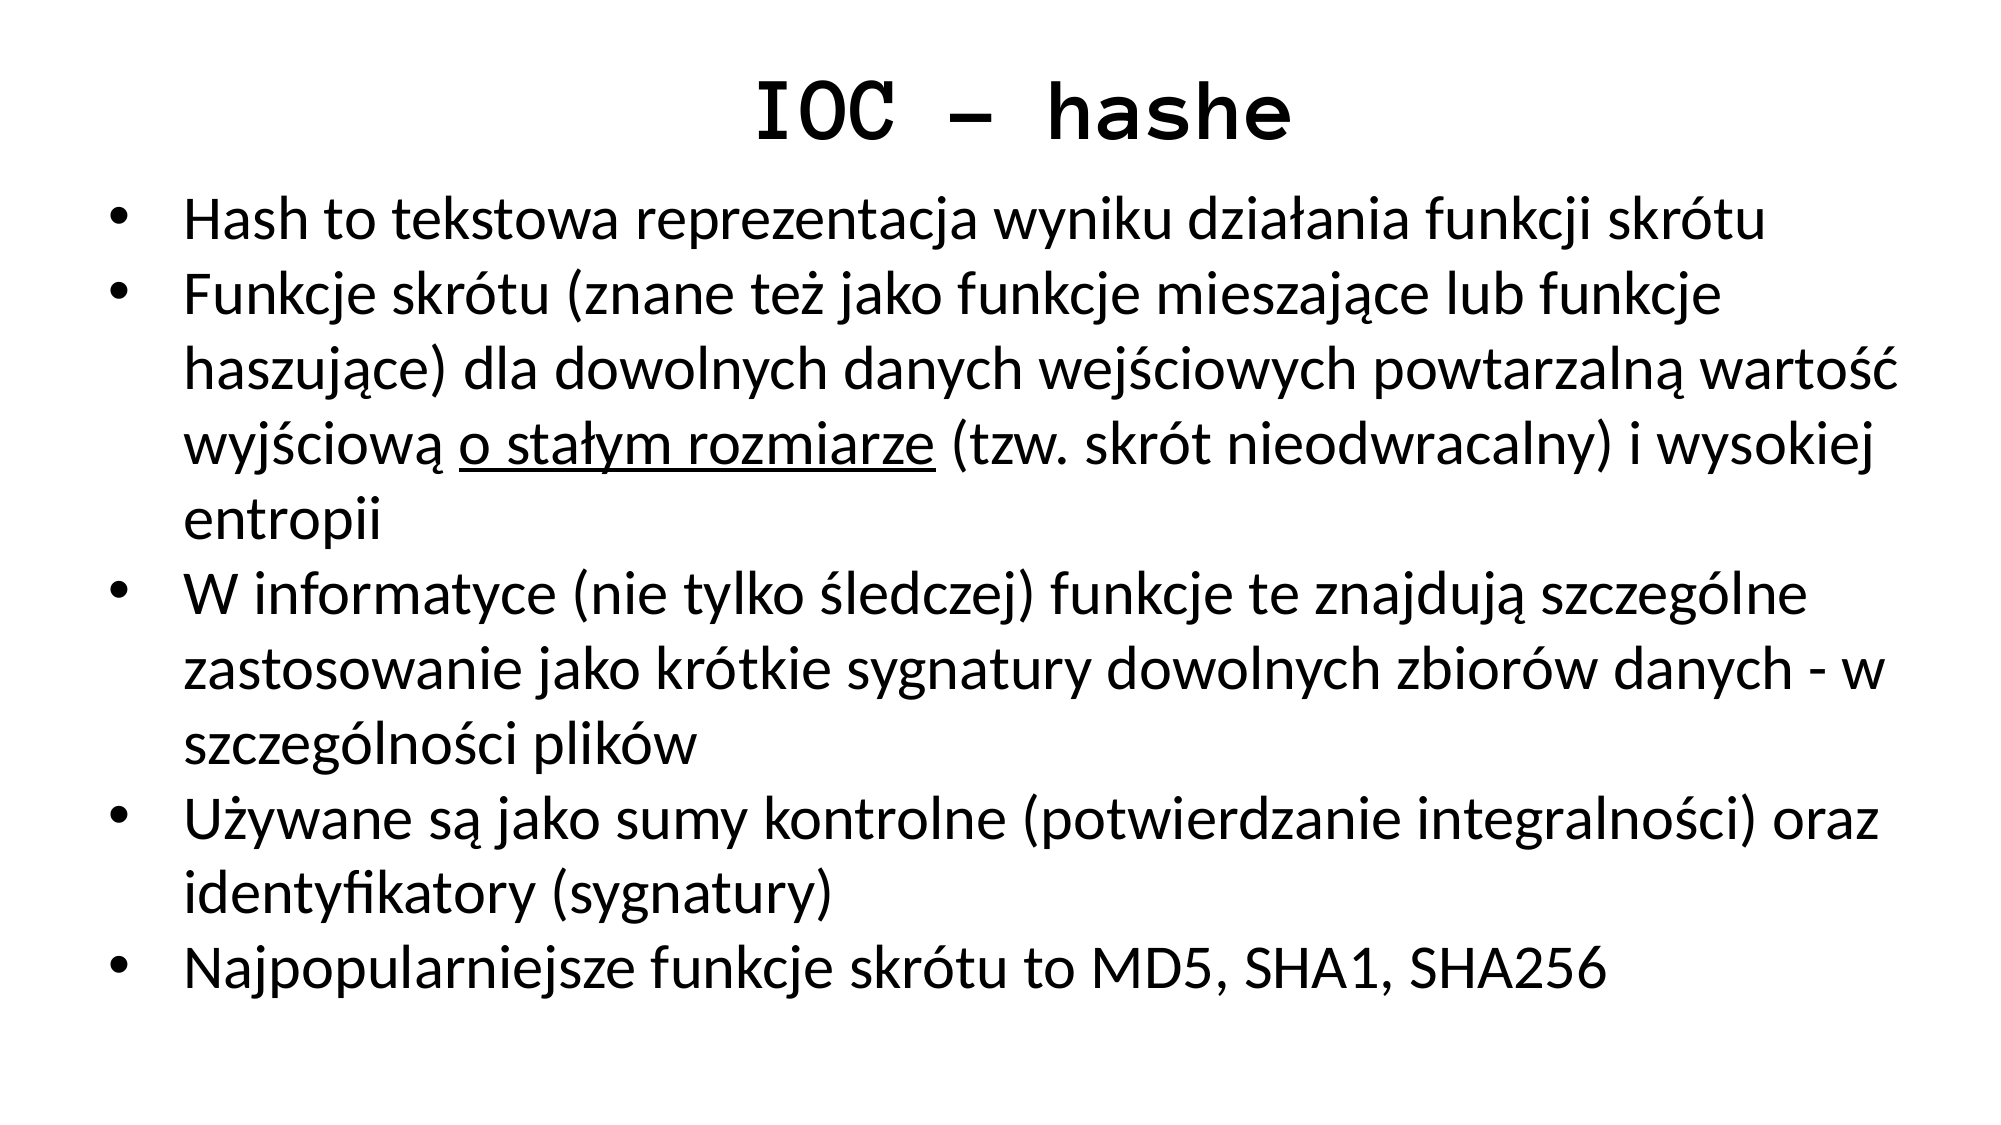

# IOC - hashe
Hash to tekstowa reprezentacja wyniku działania funkcji skrótu
Funkcje skrótu (znane też jako funkcje mieszające lub funkcje haszujące) dla dowolnych danych wejściowych powtarzalną wartość wyjściową o stałym rozmiarze (tzw. skrót nieodwracalny) i wysokiej entropii
W informatyce (nie tylko śledczej) funkcje te znajdują szczególne zastosowanie jako krótkie sygnatury dowolnych zbiorów danych - w szczególności plików
Używane są jako sumy kontrolne (potwierdzanie integralności) oraz identyfikatory (sygnatury)
Najpopularniejsze funkcje skrótu to MD5, SHA1, SHA256